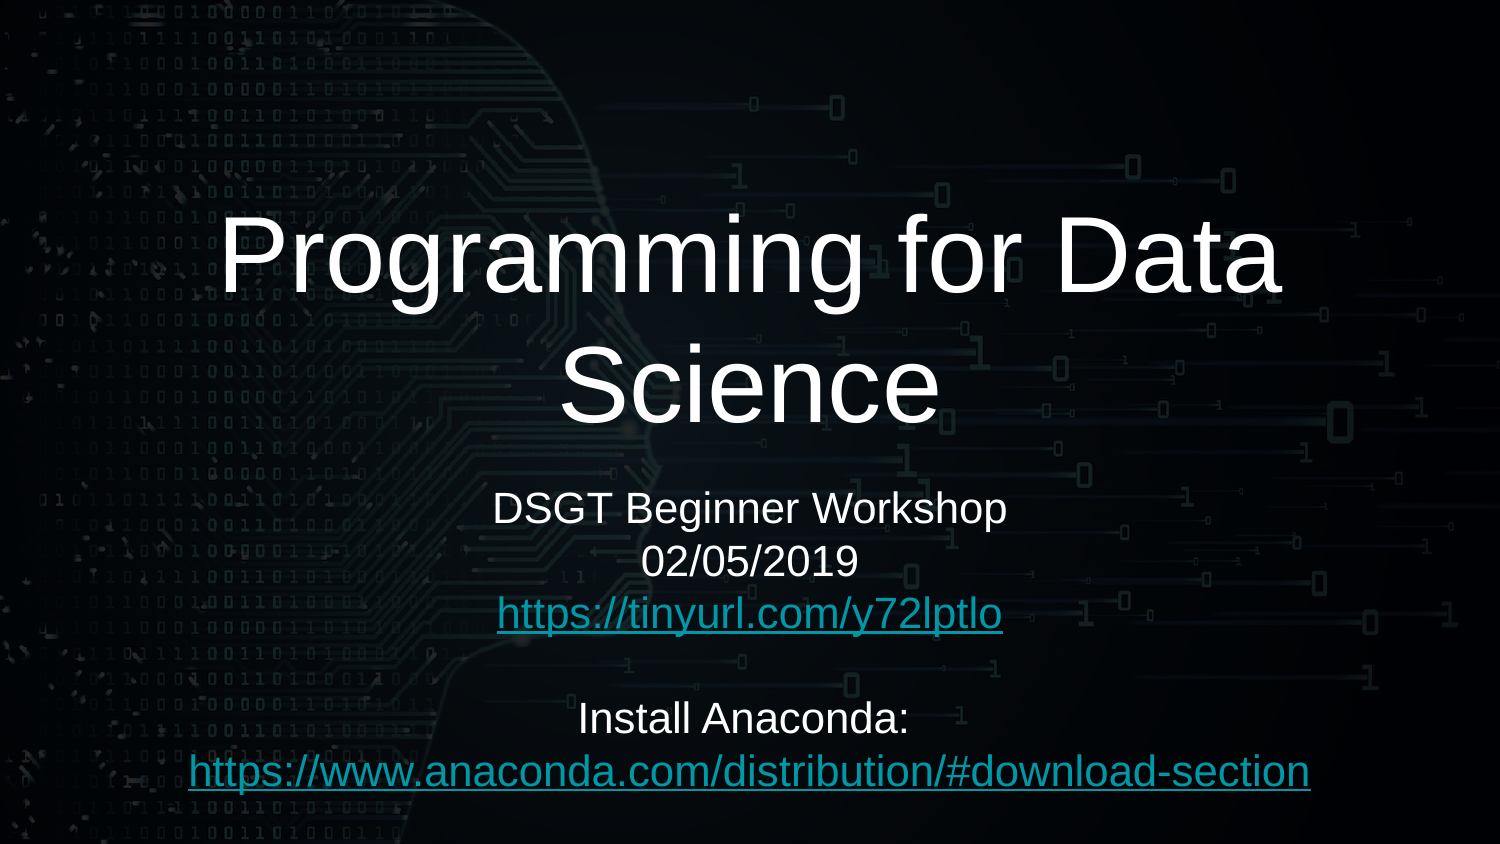

# Programming for Data Science
DSGT Beginner Workshop
02/05/2019
https://tinyurl.com/y72lptlo

Install Anaconda: https://www.anaconda.com/distribution/#download-section